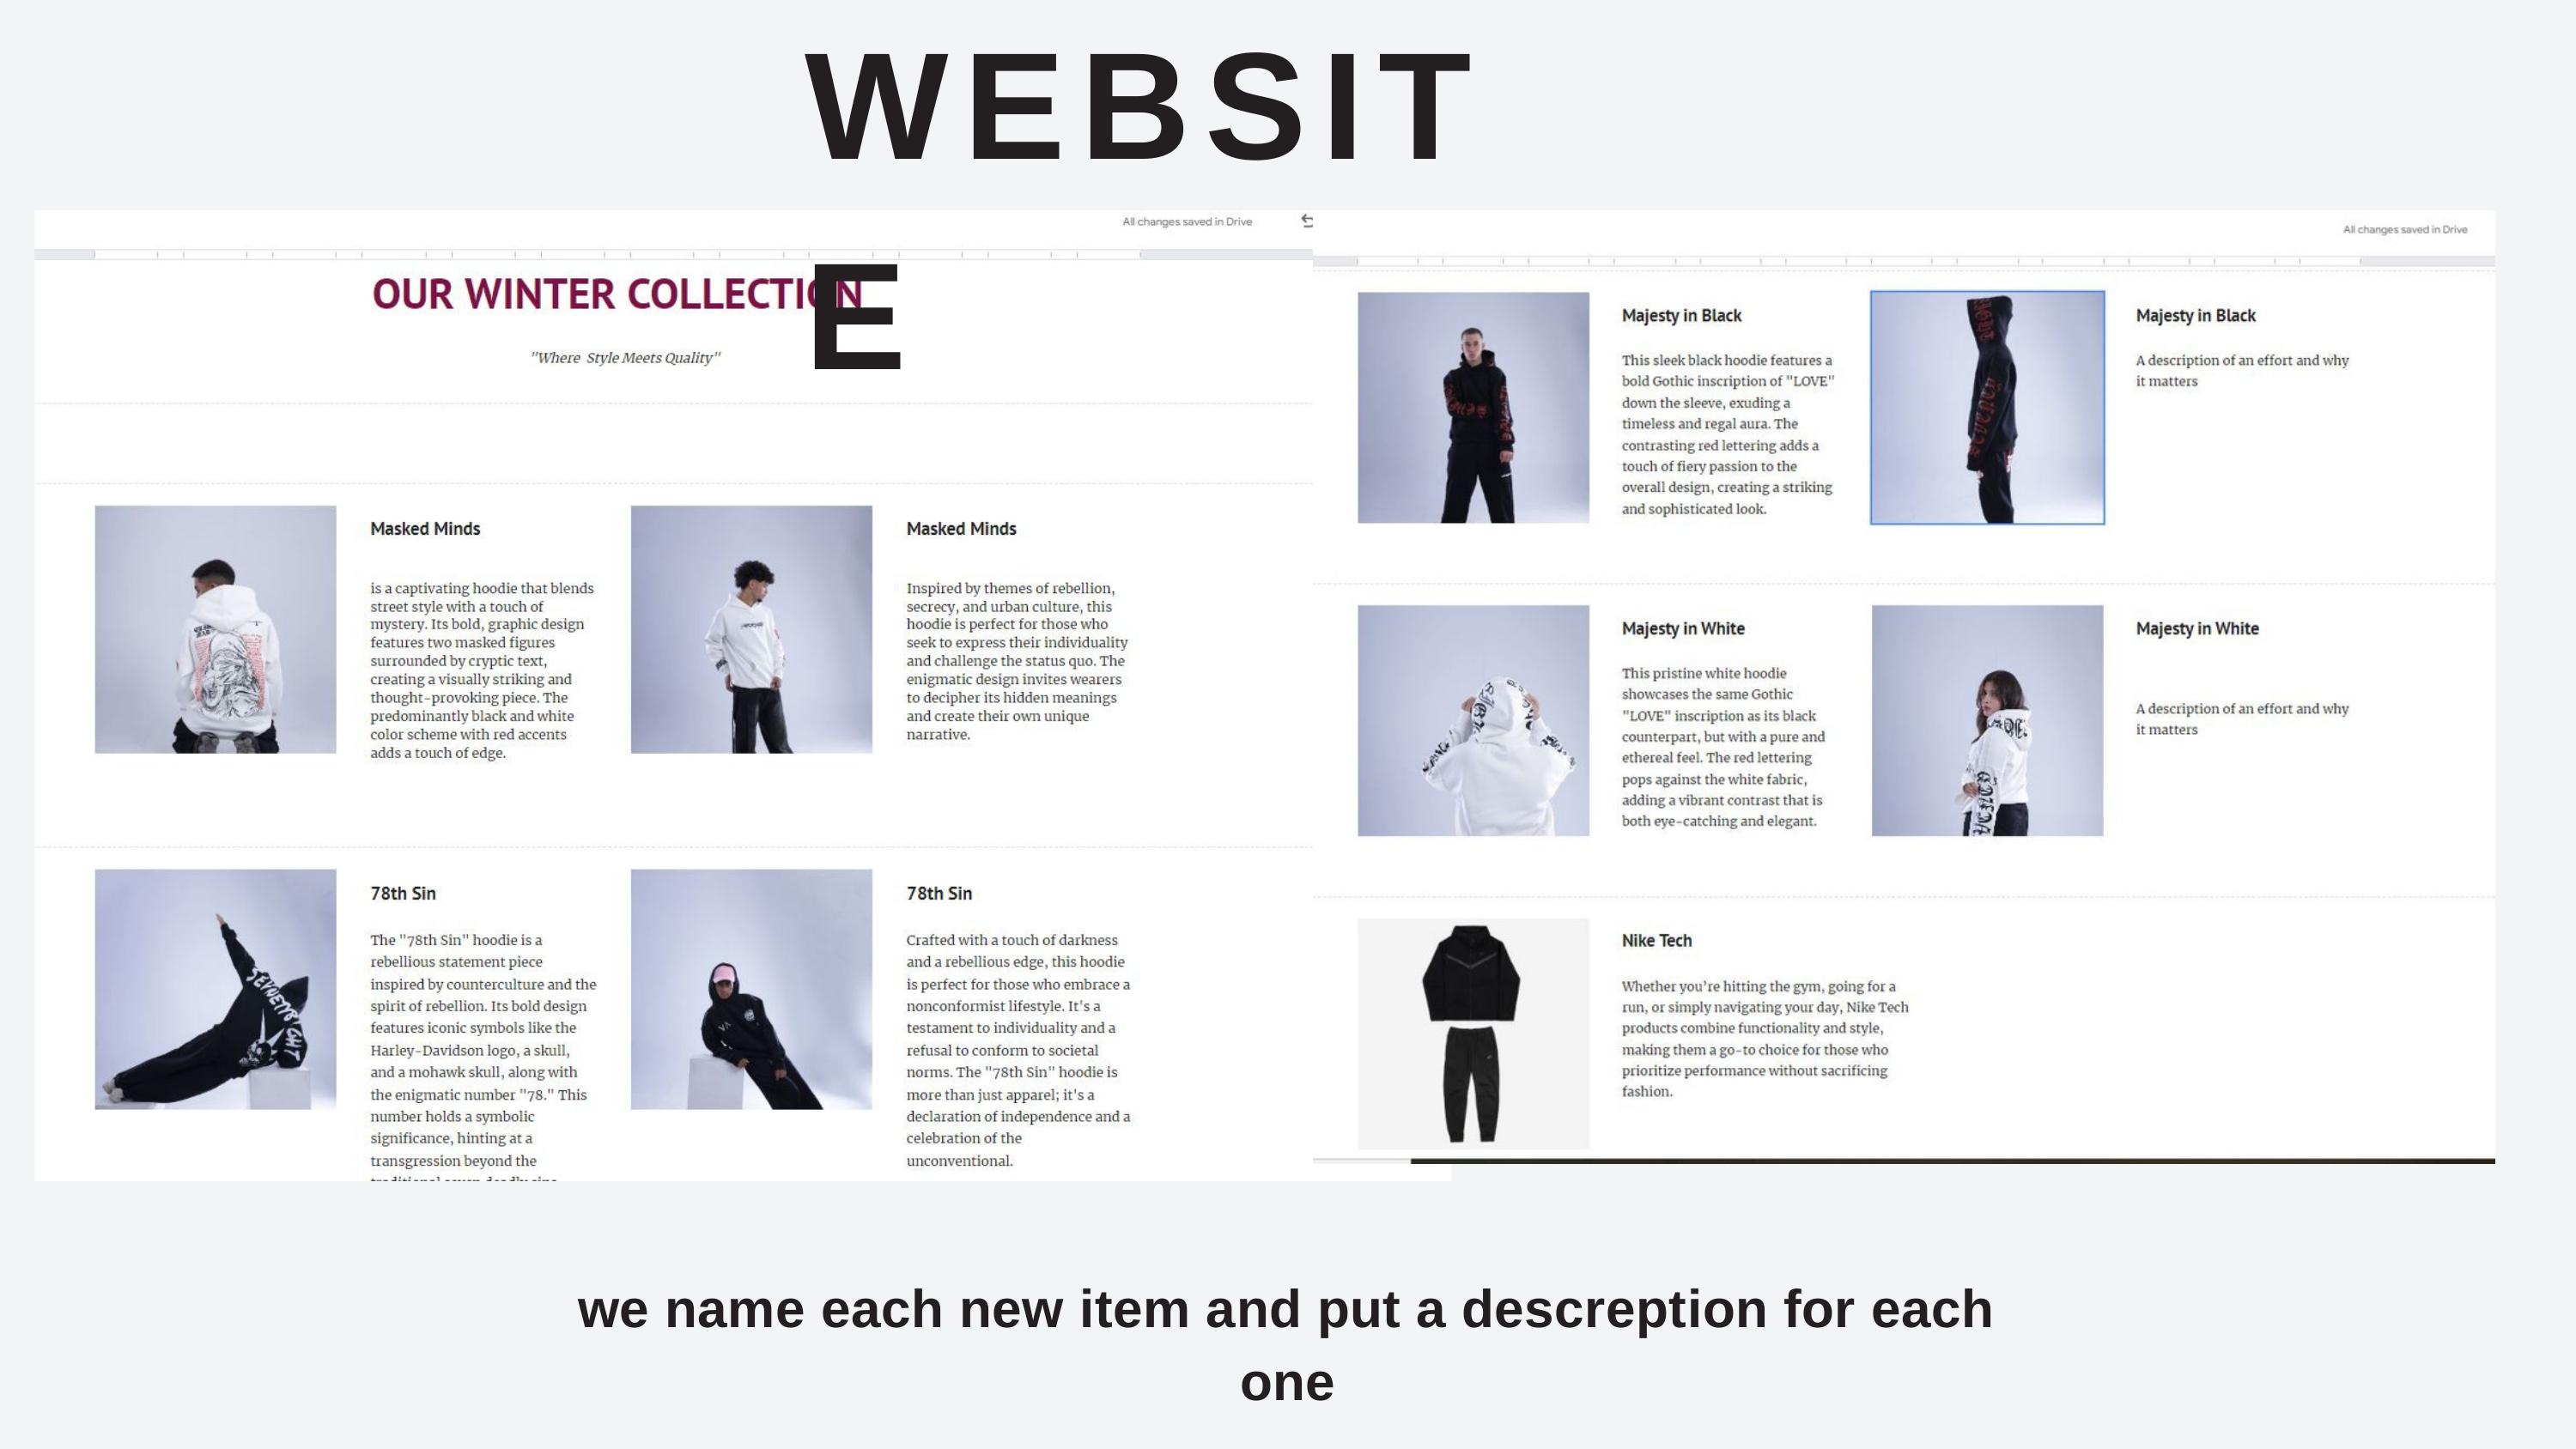

WEBSITE

we name each new item and put a descreption for each one